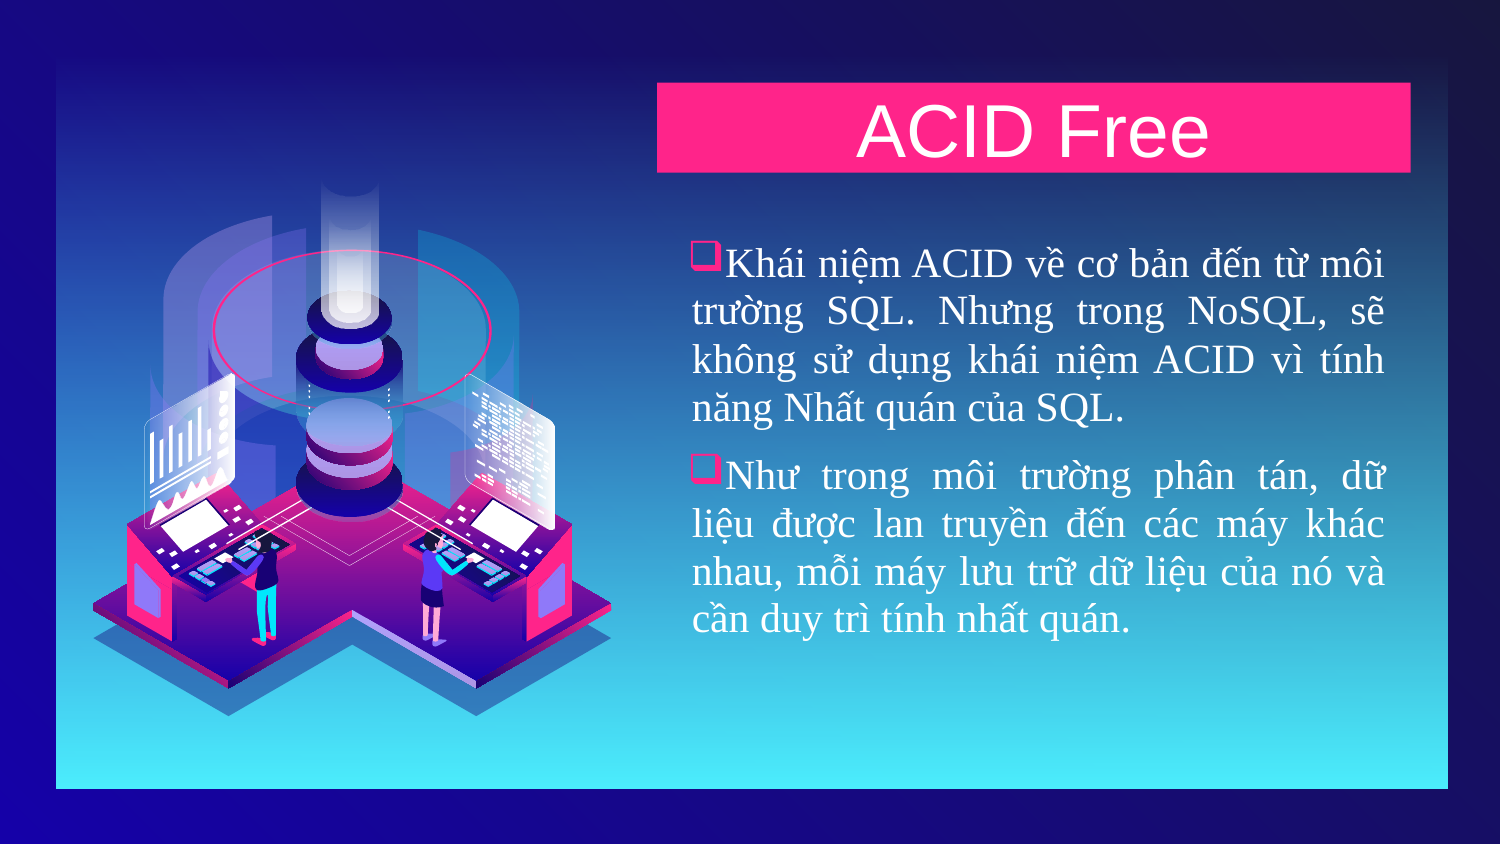

# ACID Free

Khái niệm ACID về cơ bản đến từ môi trường SQL. Nhưng trong NoSQL, sẽ không sử dụng khái niệm ACID vì tính năng Nhất quán của SQL.
Như trong môi trường phân tán, dữ liệu được lan truyền đến các máy khác nhau, mỗi máy lưu trữ dữ liệu của nó và cần duy trì tính nhất quán.